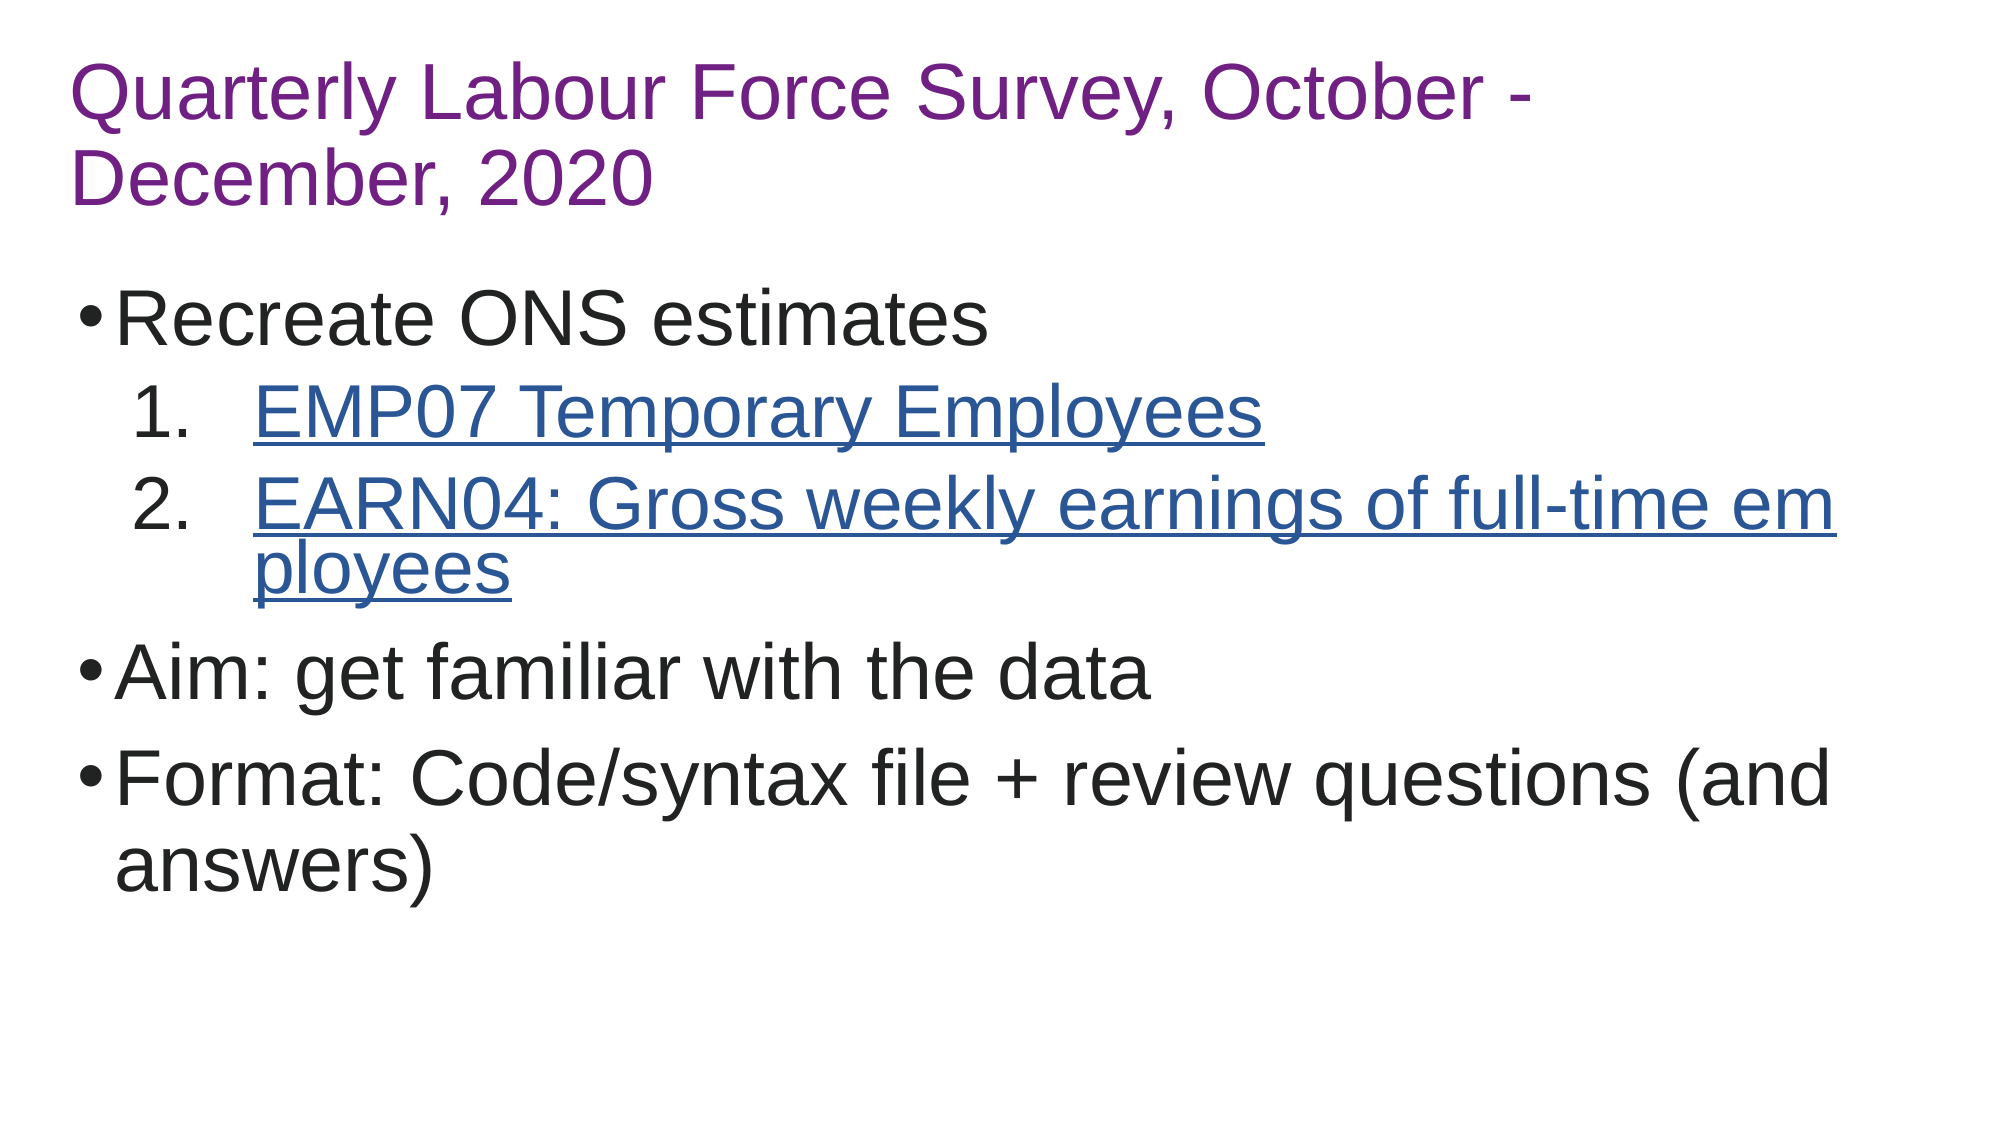

# Quarterly Labour Force Survey, October - December, 2020
Recreate ONS estimates
EMP07 Temporary Employees
EARN04: Gross weekly earnings of full-time employees
Aim: get familiar with the data
Format: Code/syntax file + review questions (and answers)